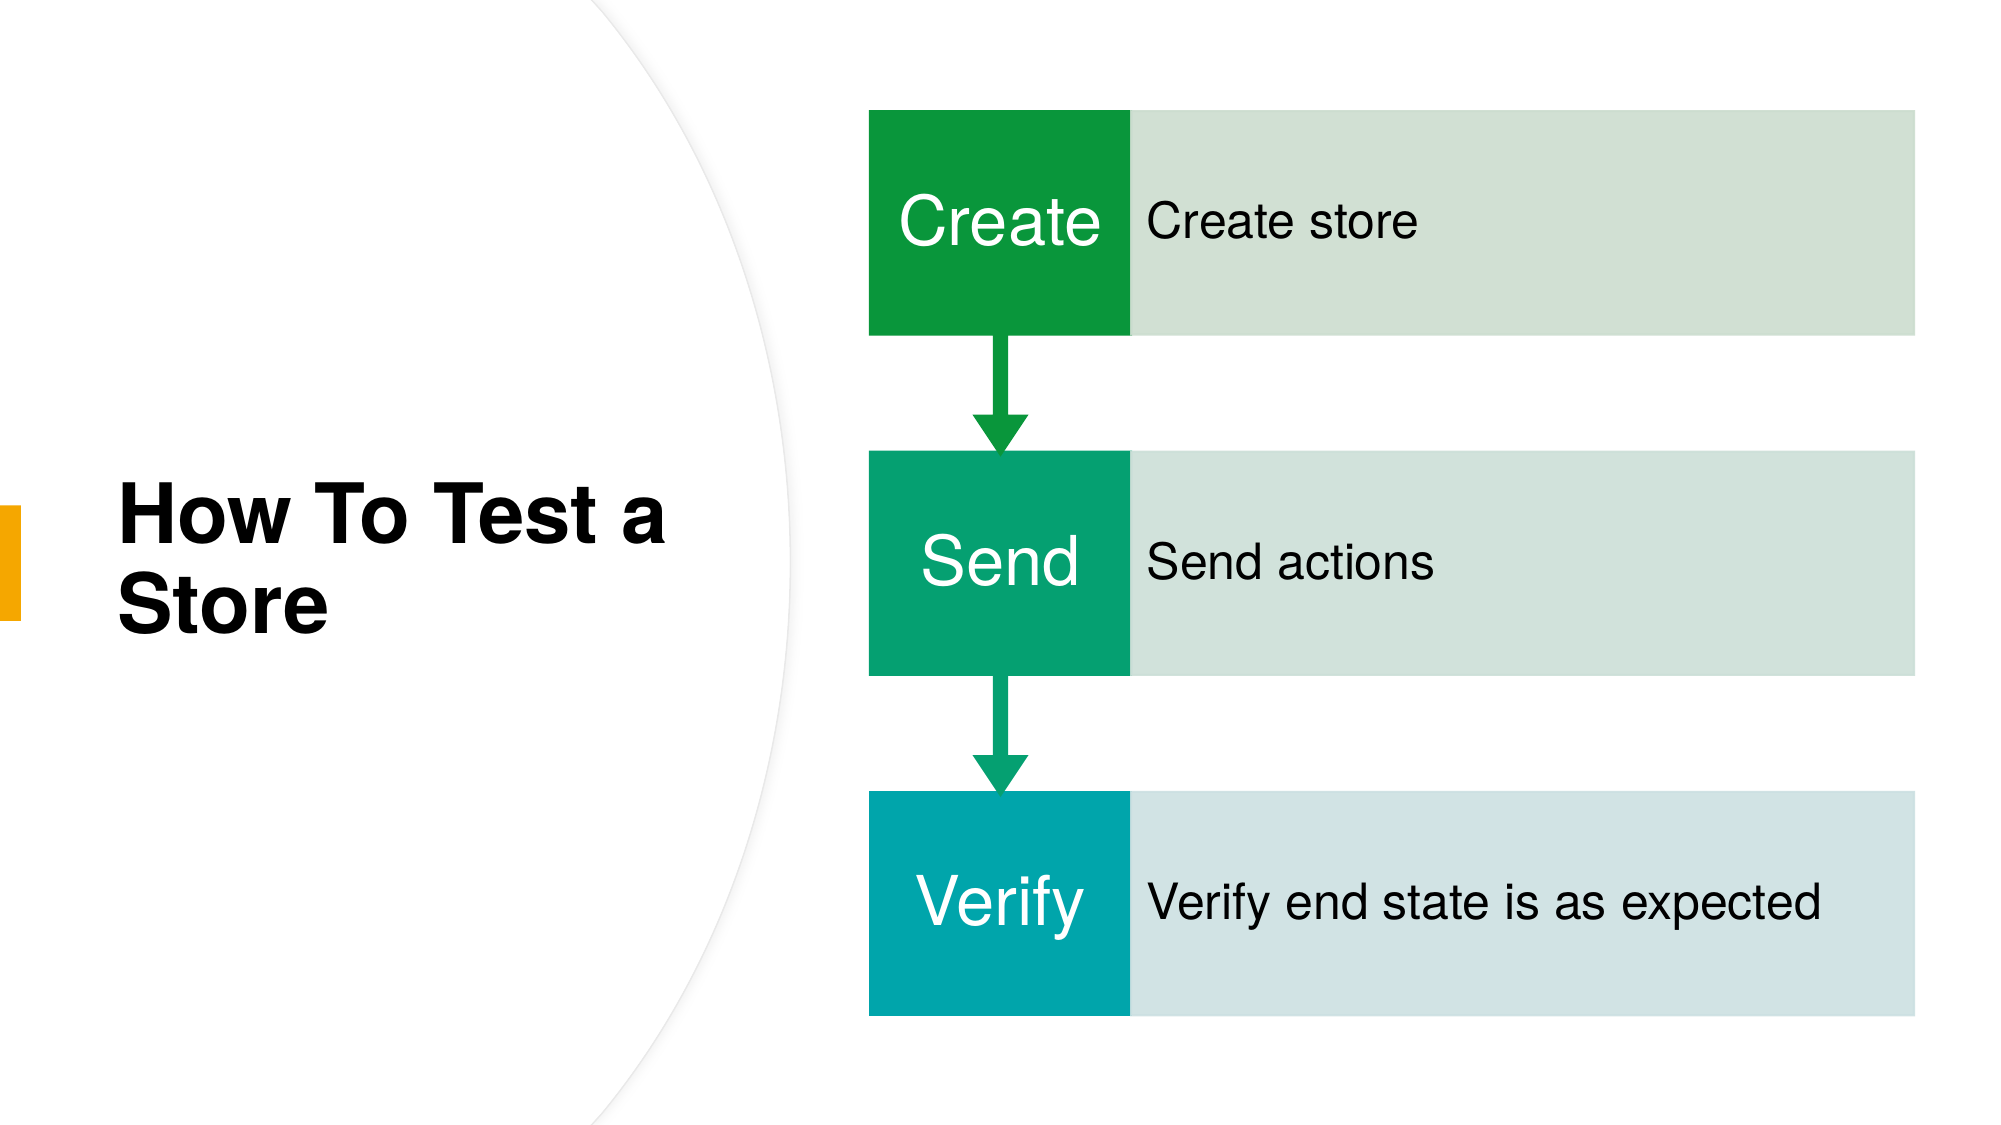

Verify
Verify end state is as expected
Send
Send actions
Create
Create store
# How To Test a Store